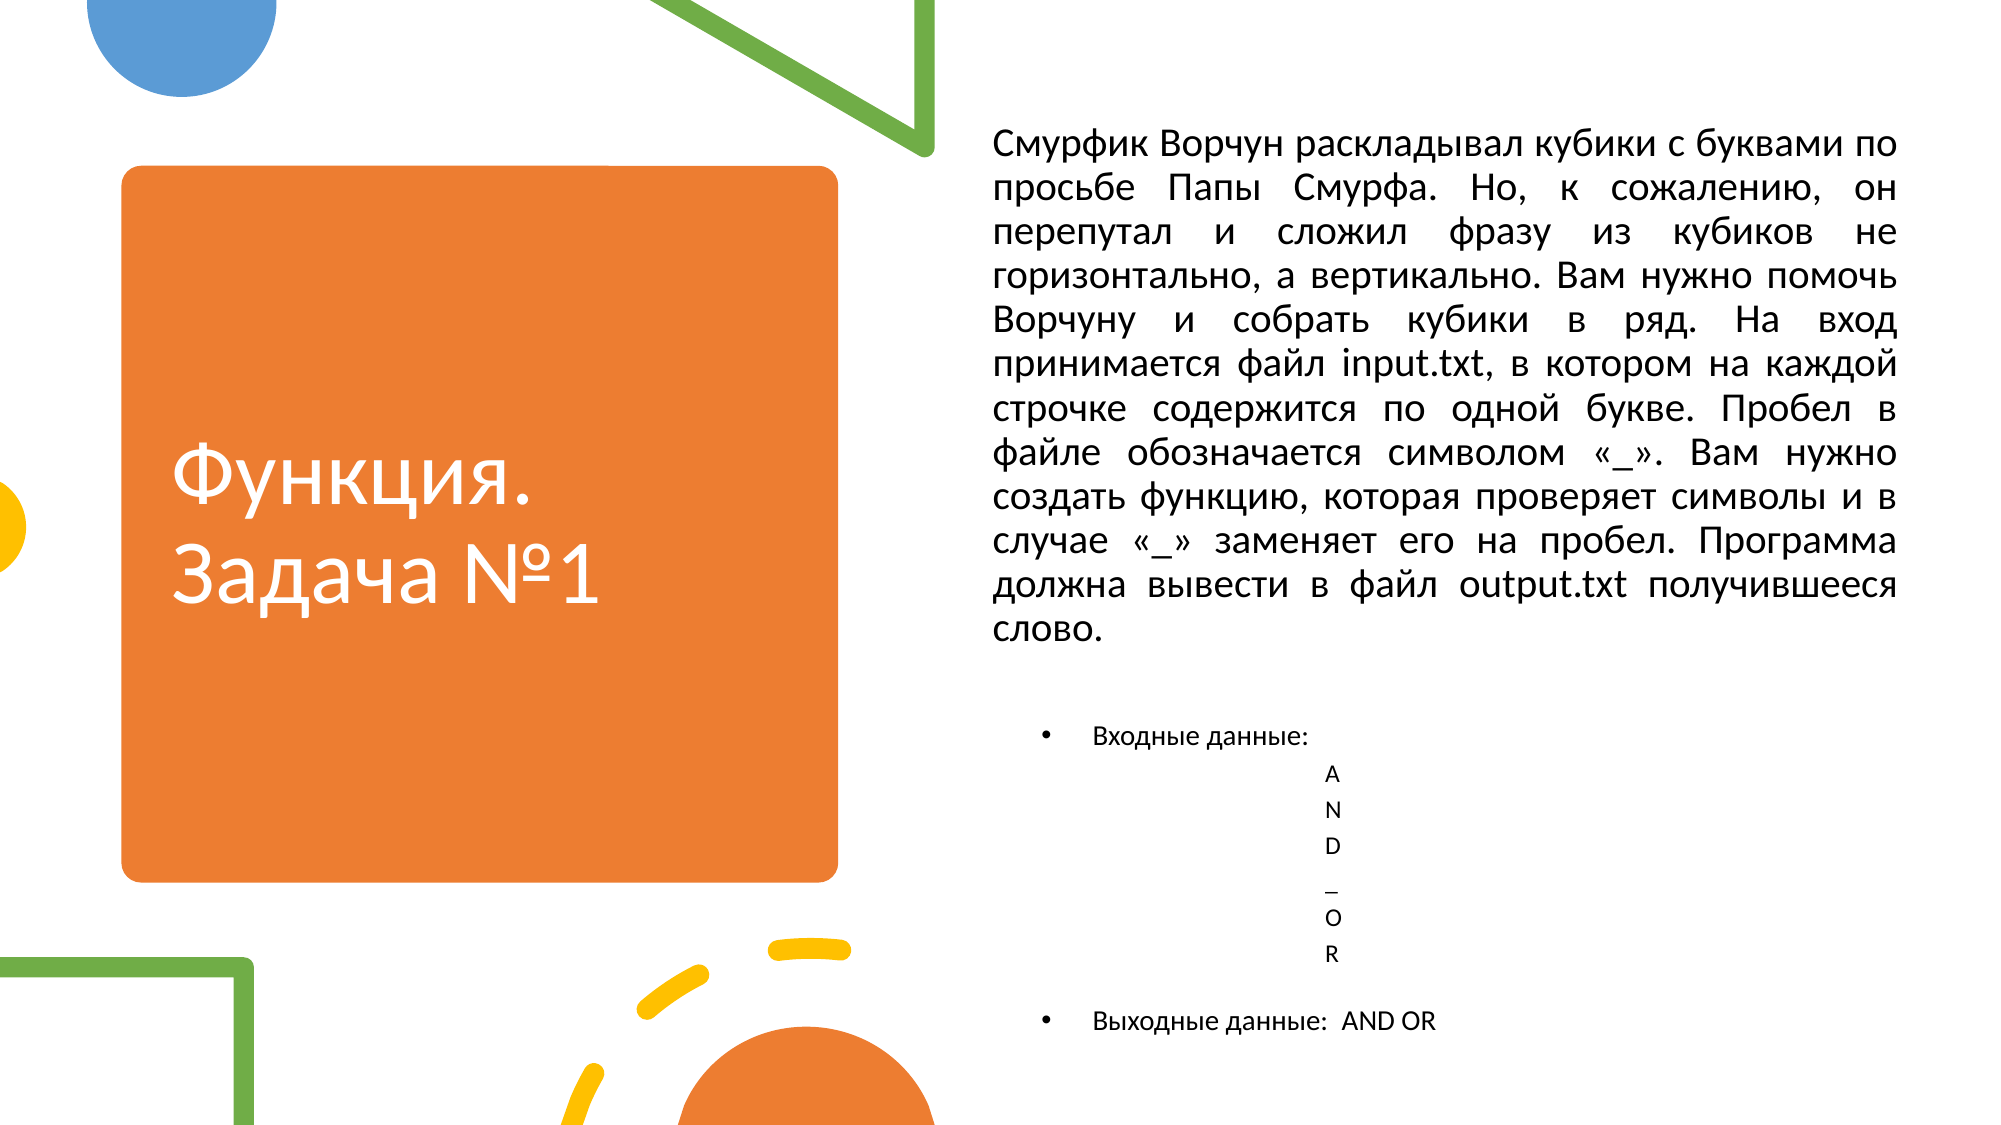

Смурфик Ворчун раскладывал кубики с буквами по просьбе Папы Смурфа. Но, к сожалению, он перепутал и сложил фразу из кубиков не горизонтально, а вертикально. Вам нужно помочь Ворчуну и собрать кубики в ряд. На вход принимается файл input.txt, в котором на каждой строчке содержится по одной букве. Пробел в файле обозначается символом «_». Вам нужно создать функцию, которая проверяет символы и в случае «_» заменяет его на пробел. Программа должна вывести в файл output.txt получившееся слово.

Входные данные:
A
N
D
_
O
R

Выходные данные:  AND OR

# Функция. Задача №1